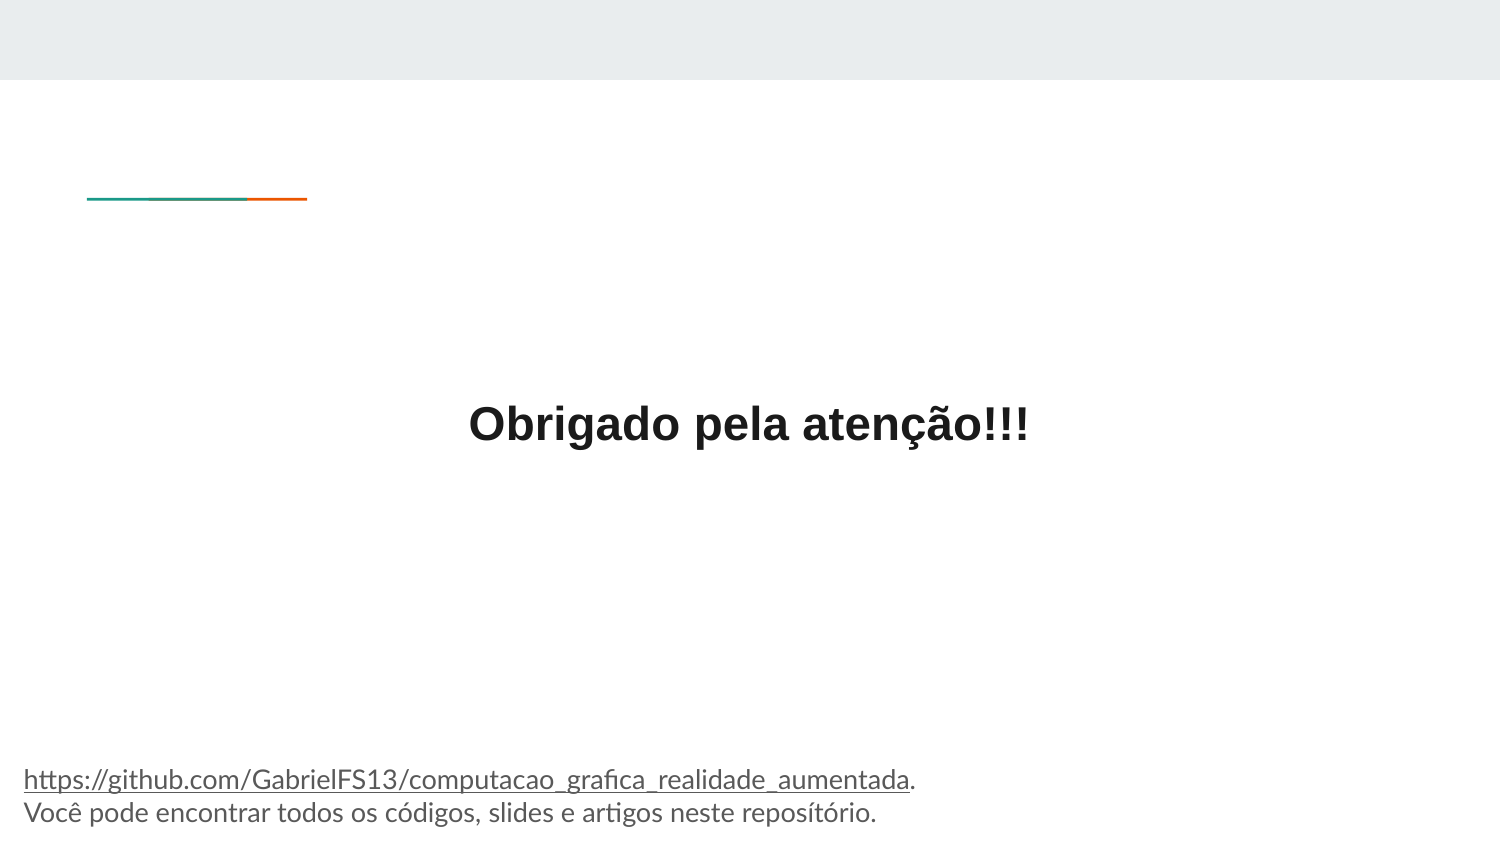

# Obrigado pela atenção!!!
https://github.com/GabrielFS13/computacao_grafica_realidade_aumentada.
Você pode encontrar todos os códigos, slides e artigos neste reposítório.